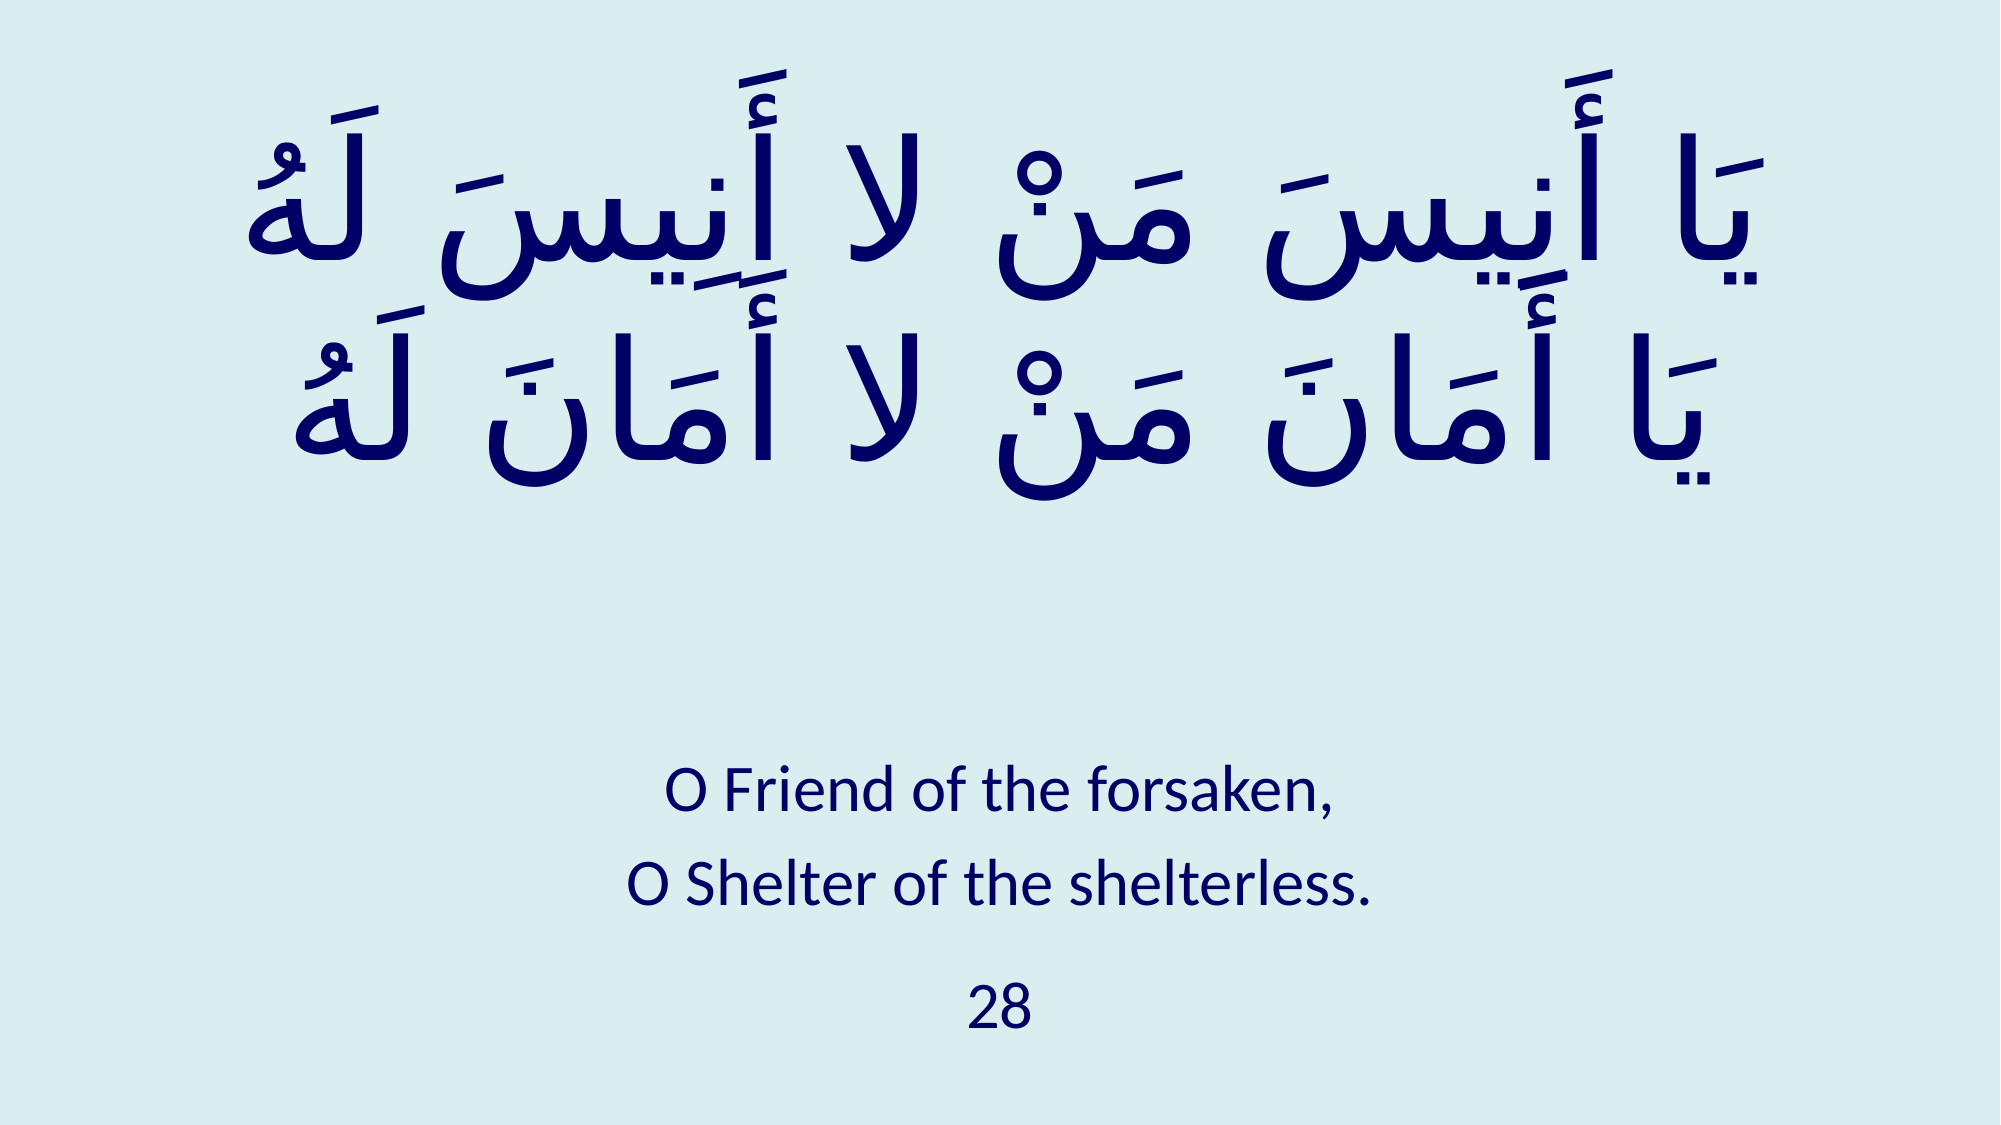

# يَا أَنِيسَ مَنْ لا أَنِيسَ لَهُ يَا أَمَانَ مَنْ لا أَمَانَ لَهُ
O Friend of the forsaken,
O Shelter of the shelterless.
28